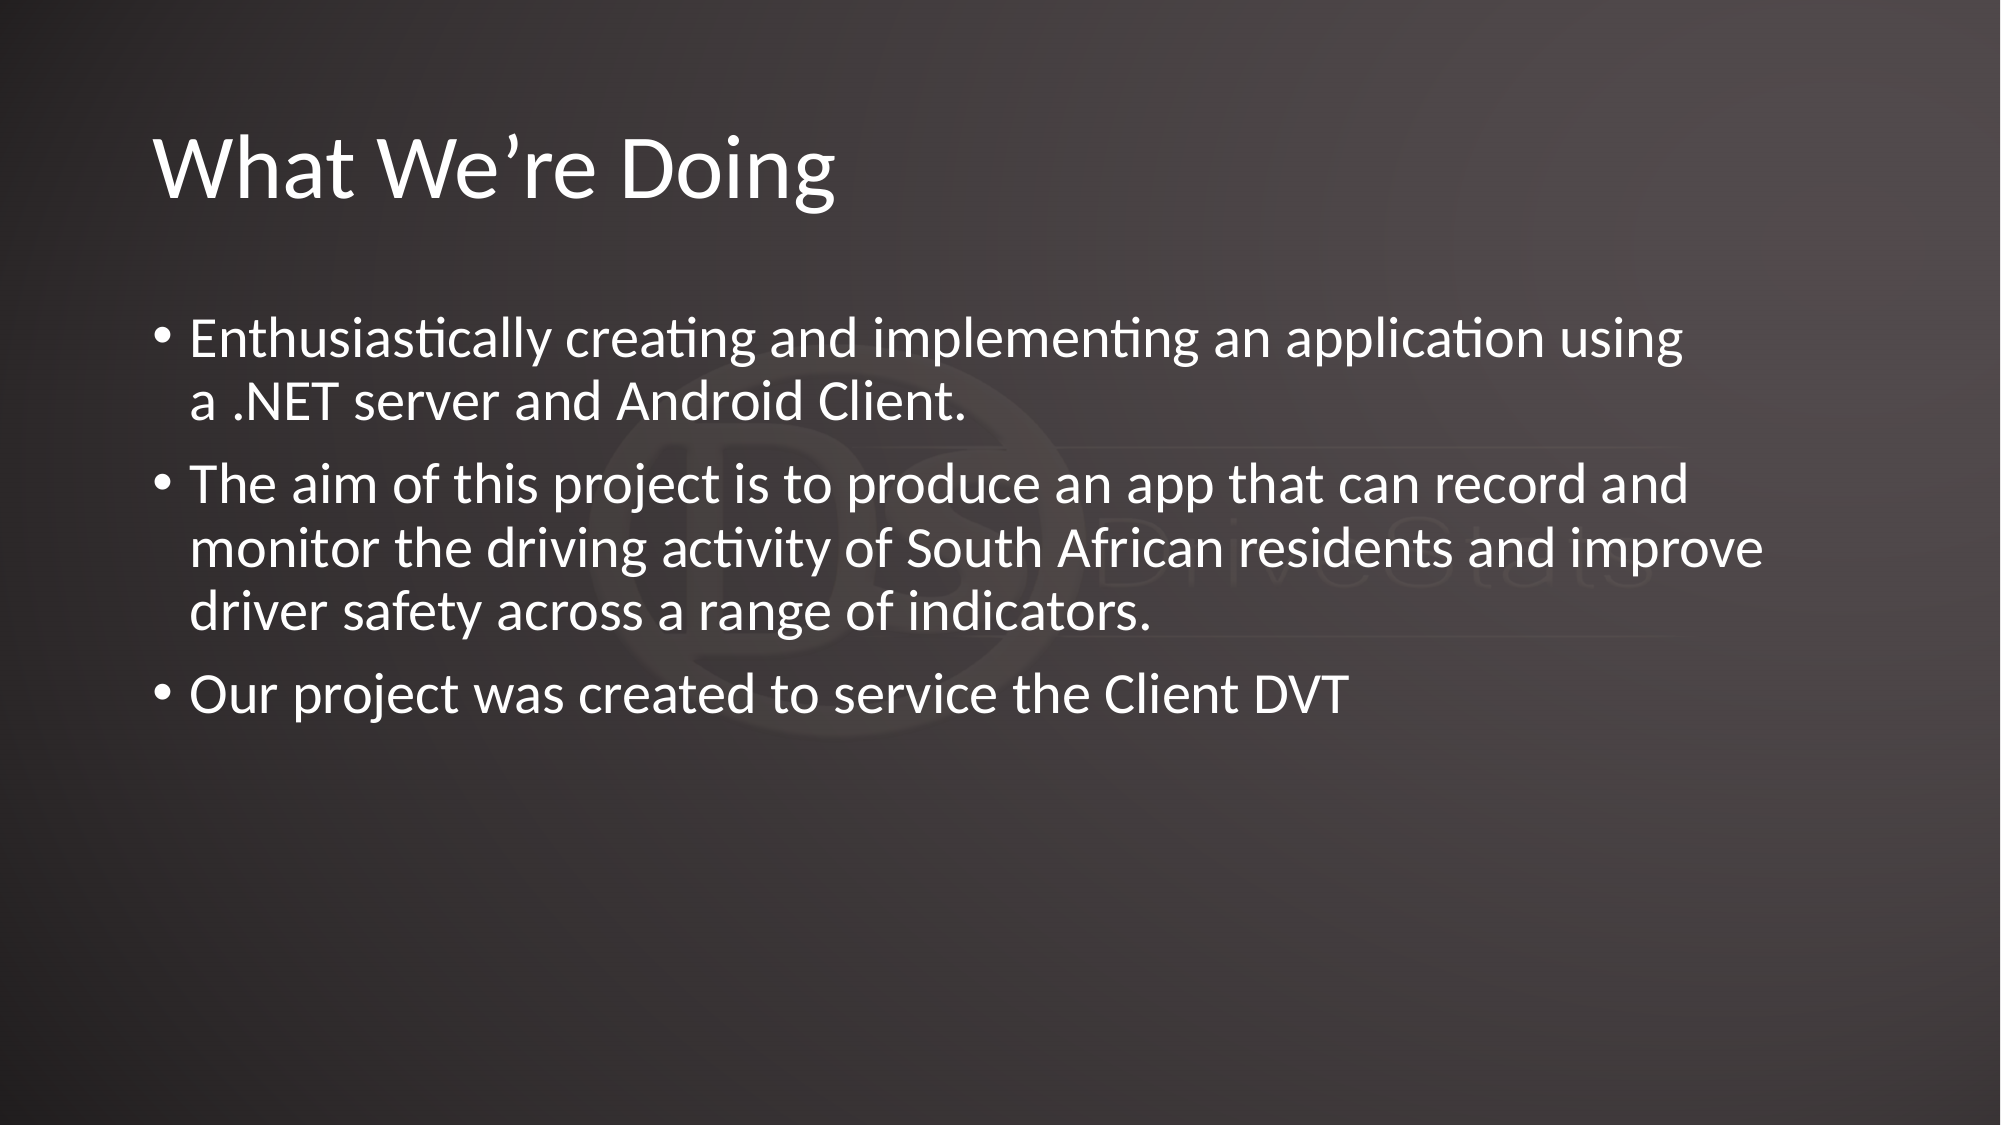

# What We’re Doing
Enthusiastically creating and implementing an application using a .NET server and Android Client.
The aim of this project is to produce an app that can record and monitor the driving activity of South African residents and improve driver safety across a range of indicators.
Our project was created to service the Client DVT